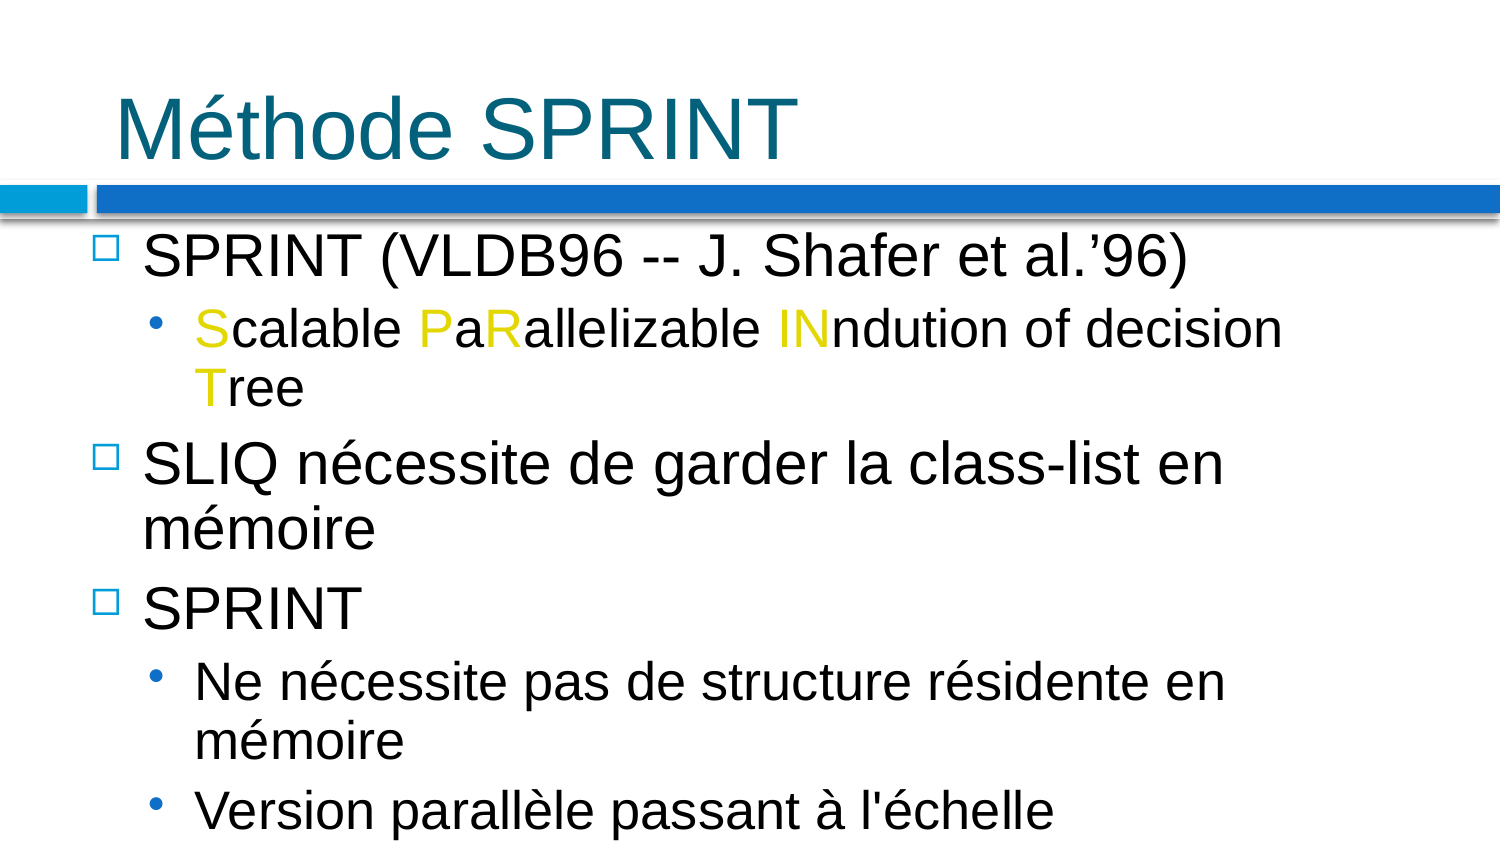

# Méthode SPRINT
SPRINT (VLDB96 -- J. Shafer et al.’96)
Scalable PaRallelizable INndution of decision Tree
SLIQ nécessite de garder la class-list en mémoire
SPRINT
Ne nécessite pas de structure résidente en mémoire
Version parallèle passant à l'échelle